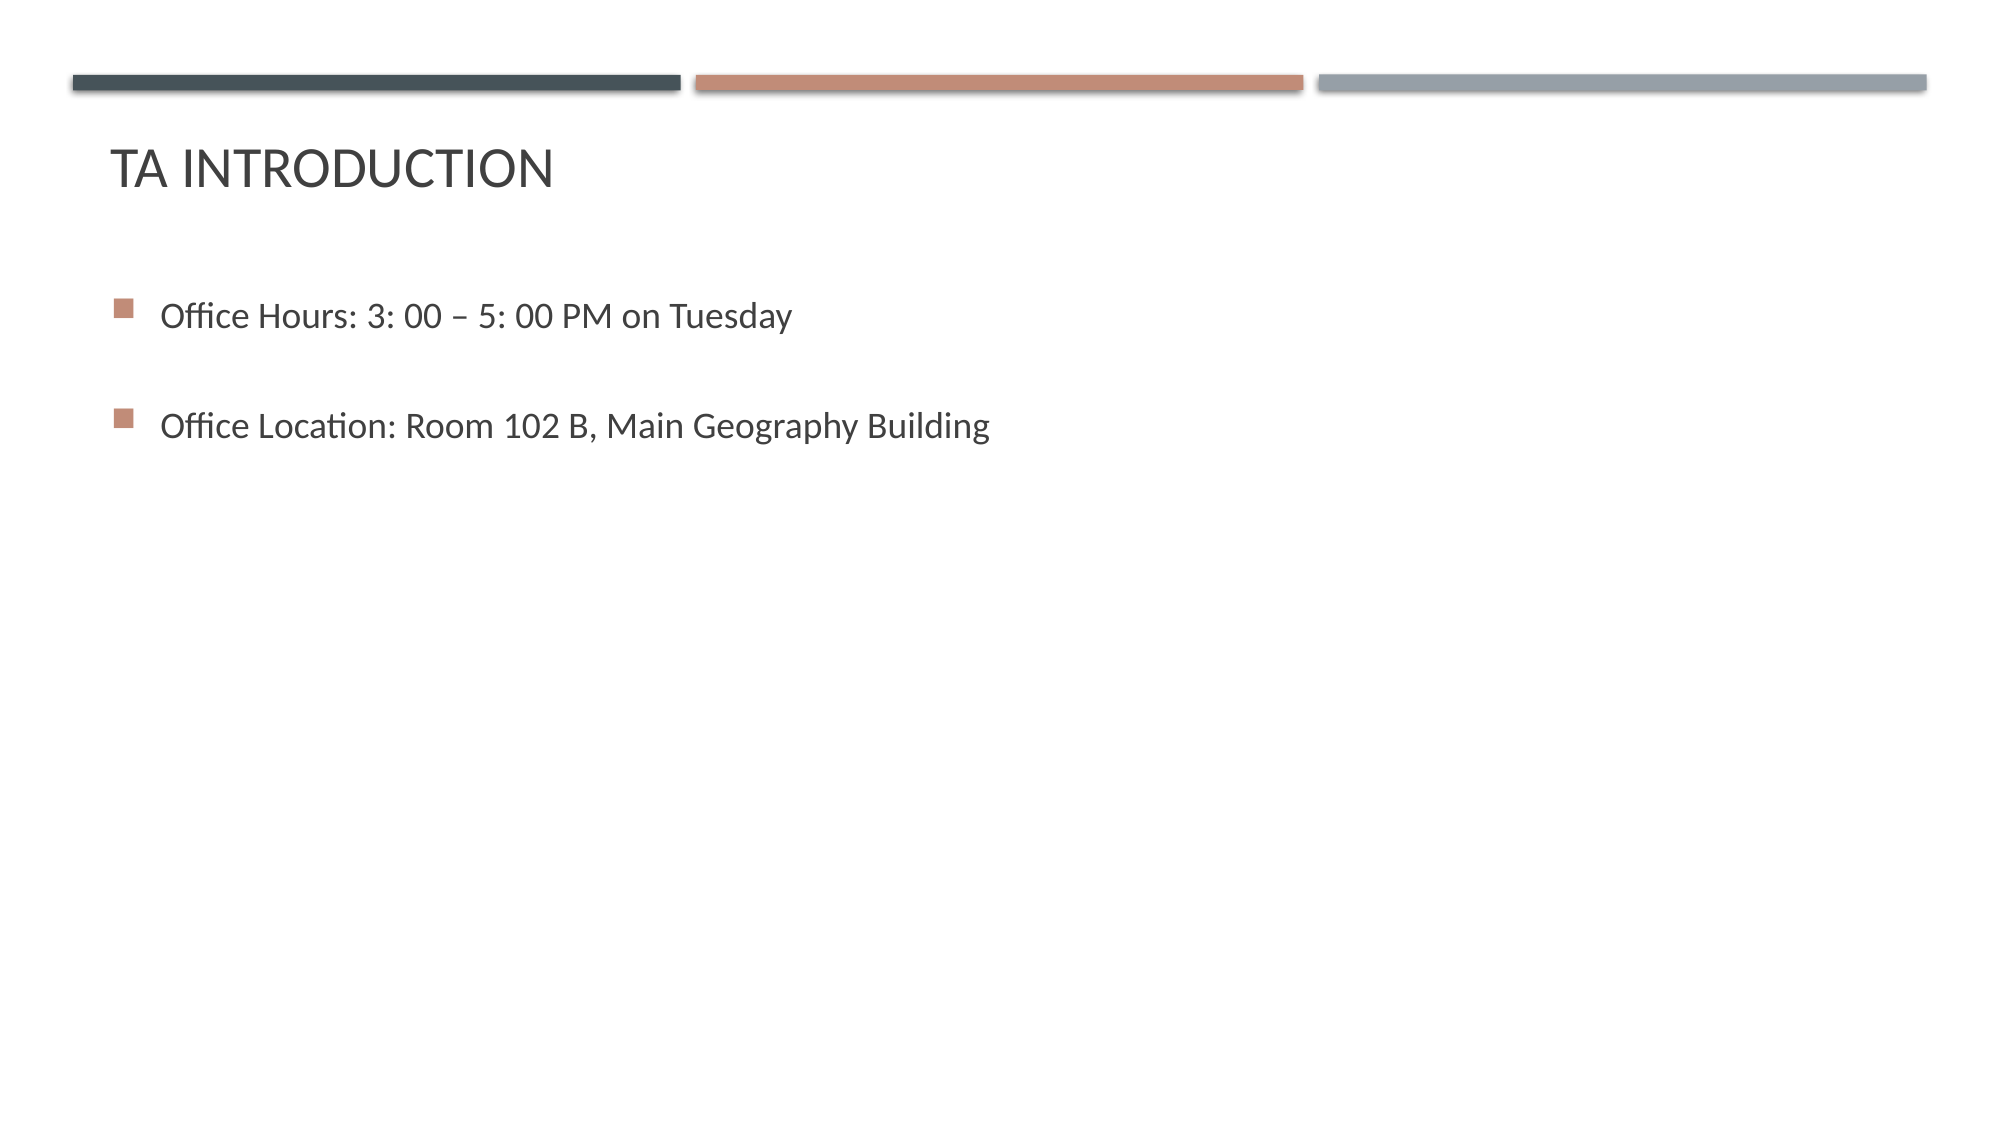

# Ta introduction
Office Hours: 3: 00 – 5: 00 PM on Tuesday
Office Location: Room 102 B, Main Geography Building